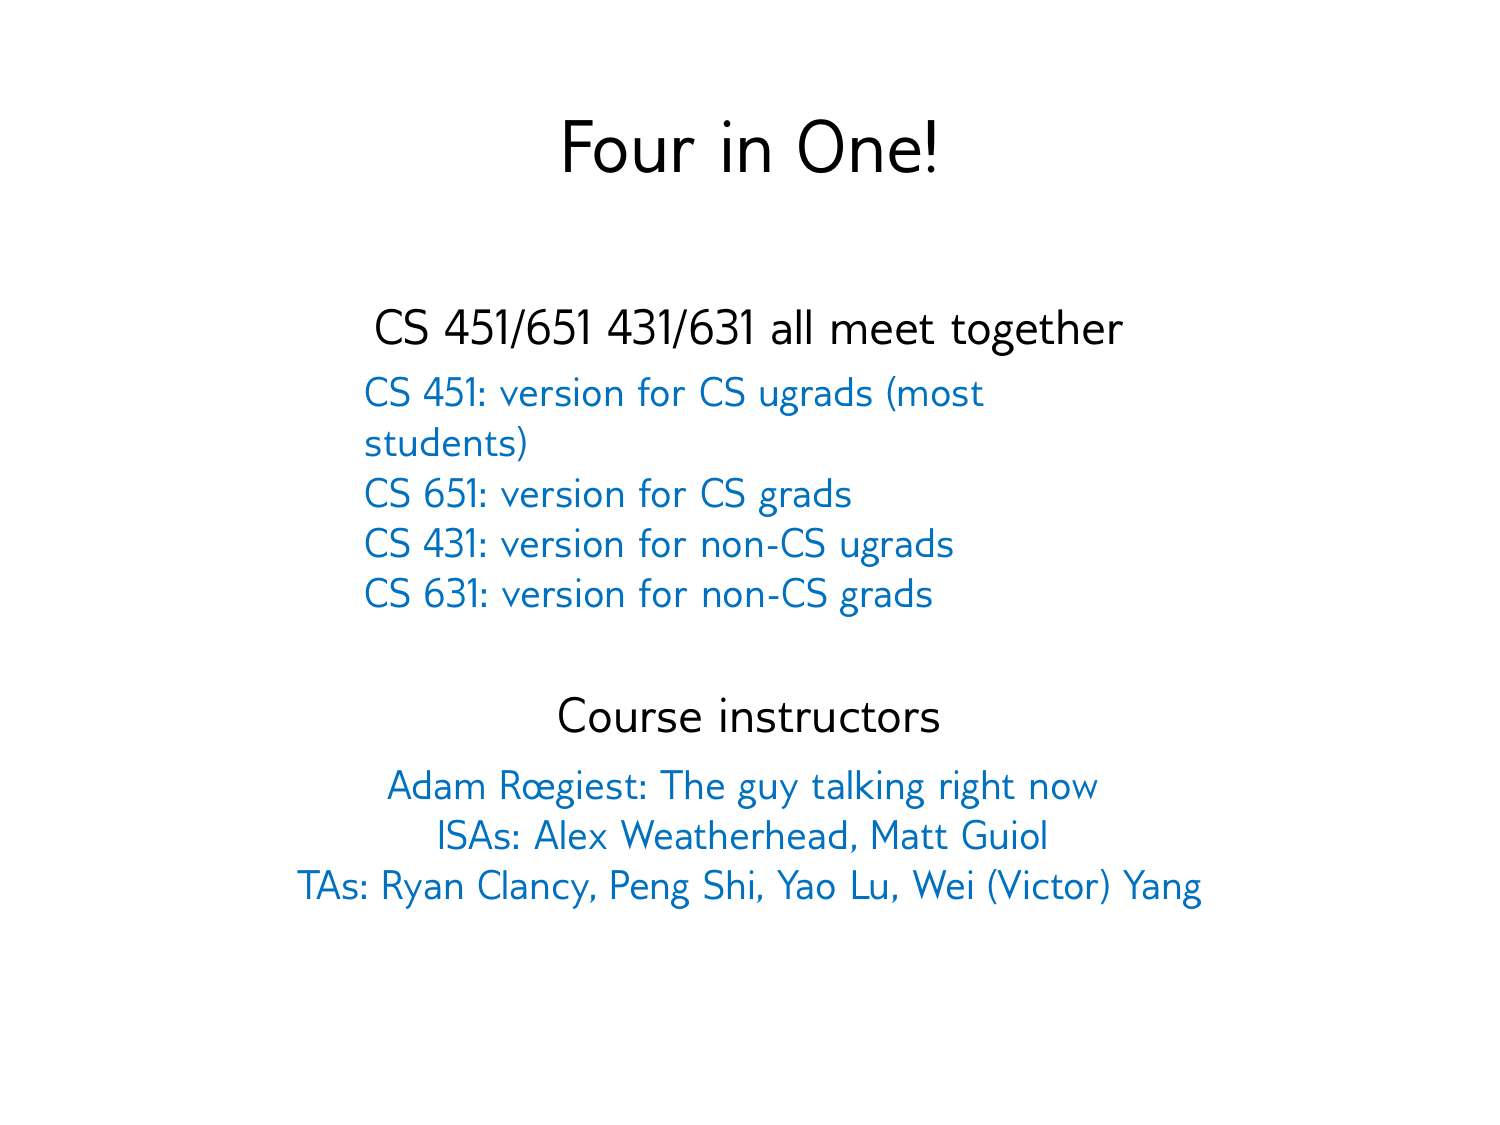

Four in One!
CS 451/651 431/631 all meet together
CS 451: version for CS ugrads (most students)
CS 651: version for CS grads
CS 431: version for non-CS ugrads
CS 631: version for non-CS grads
Course instructors
Adam Roegiest: The guy talking right now
ISAs: Alex Weatherhead, Matt Guiol
TAs: Ryan Clancy, Peng Shi, Yao Lu, Wei (Victor) Yang